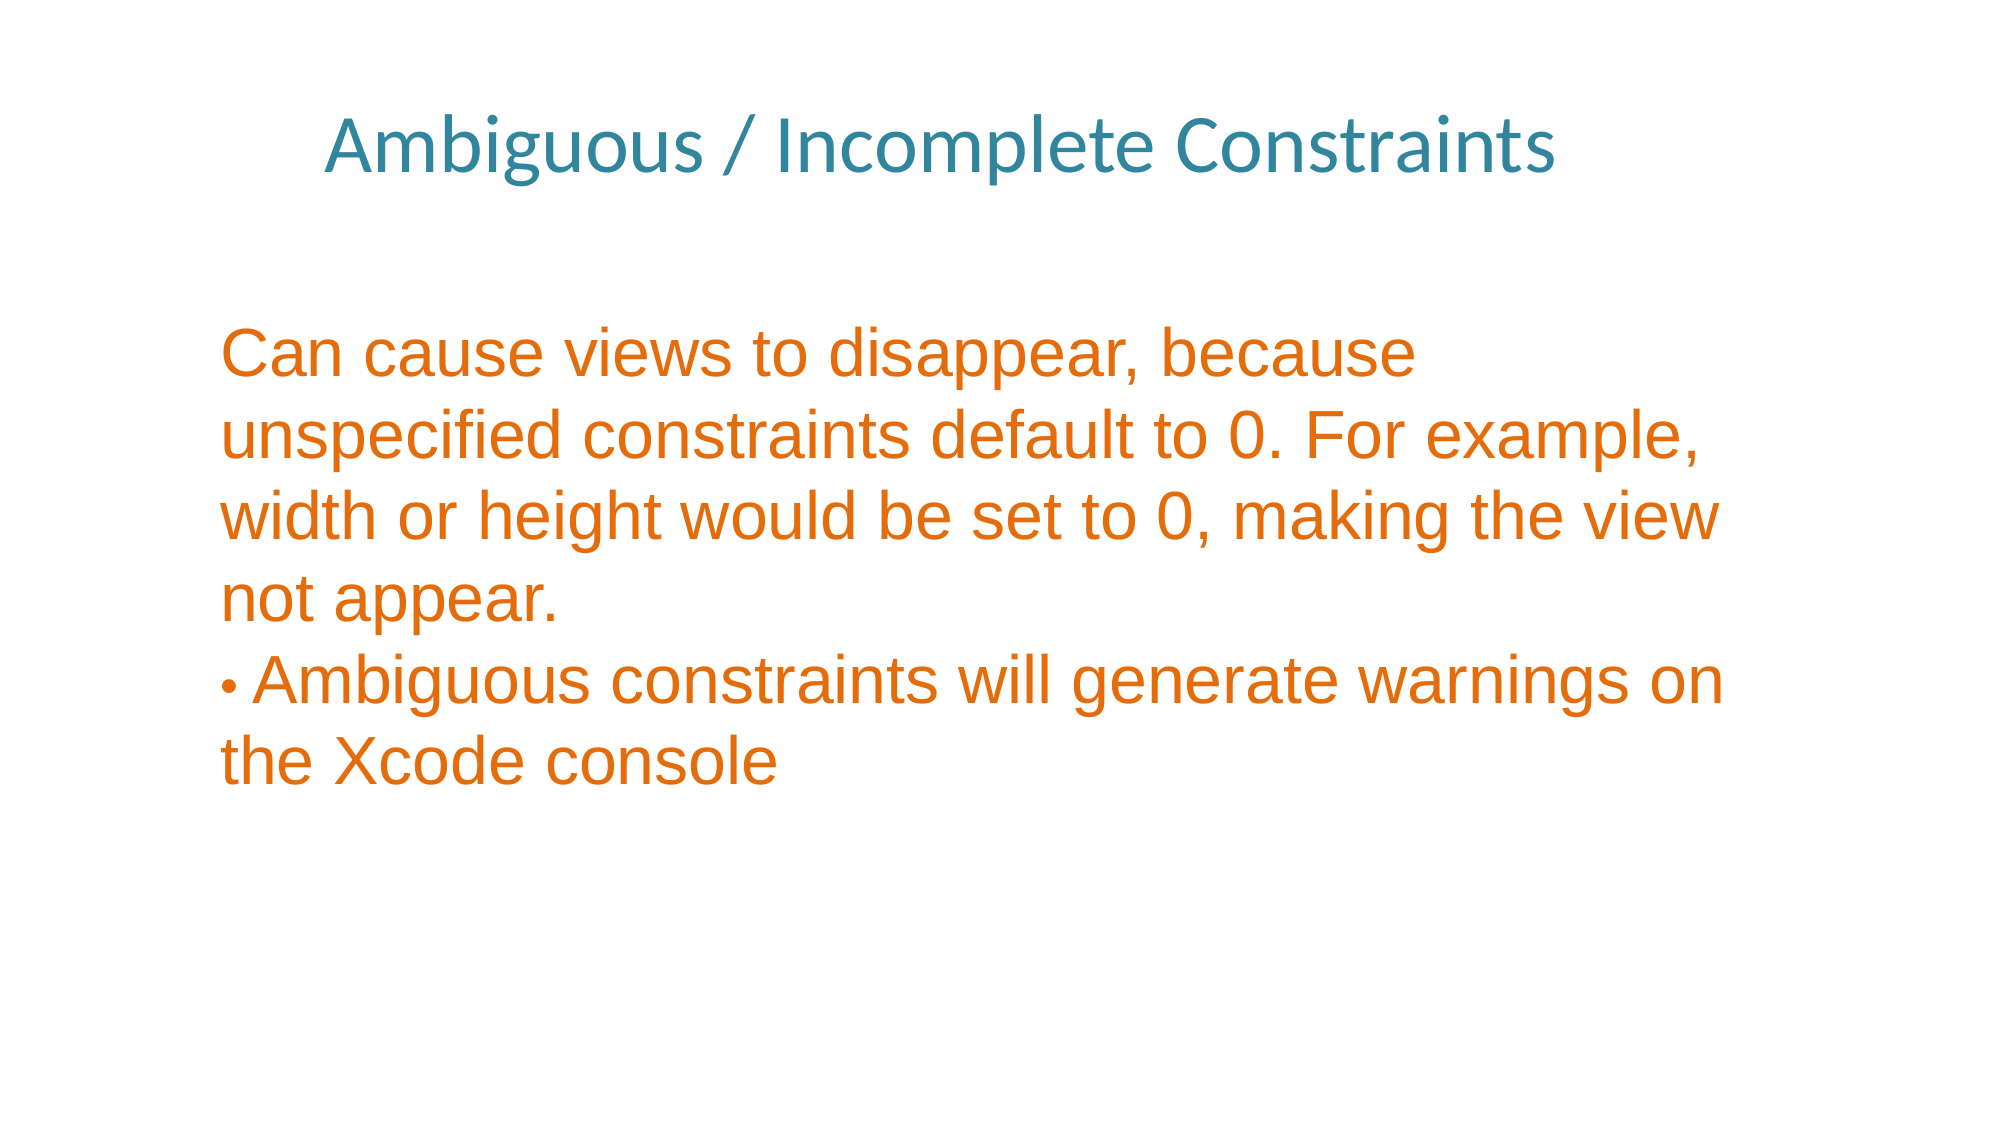

Ambiguous / Incomplete Constraints
Can cause views to disappear, because
unspecified constraints default to 0. For example,
width or height would be set to 0, making the view
not appear.
• Ambiguous constraints will generate warnings on
the Xcode console